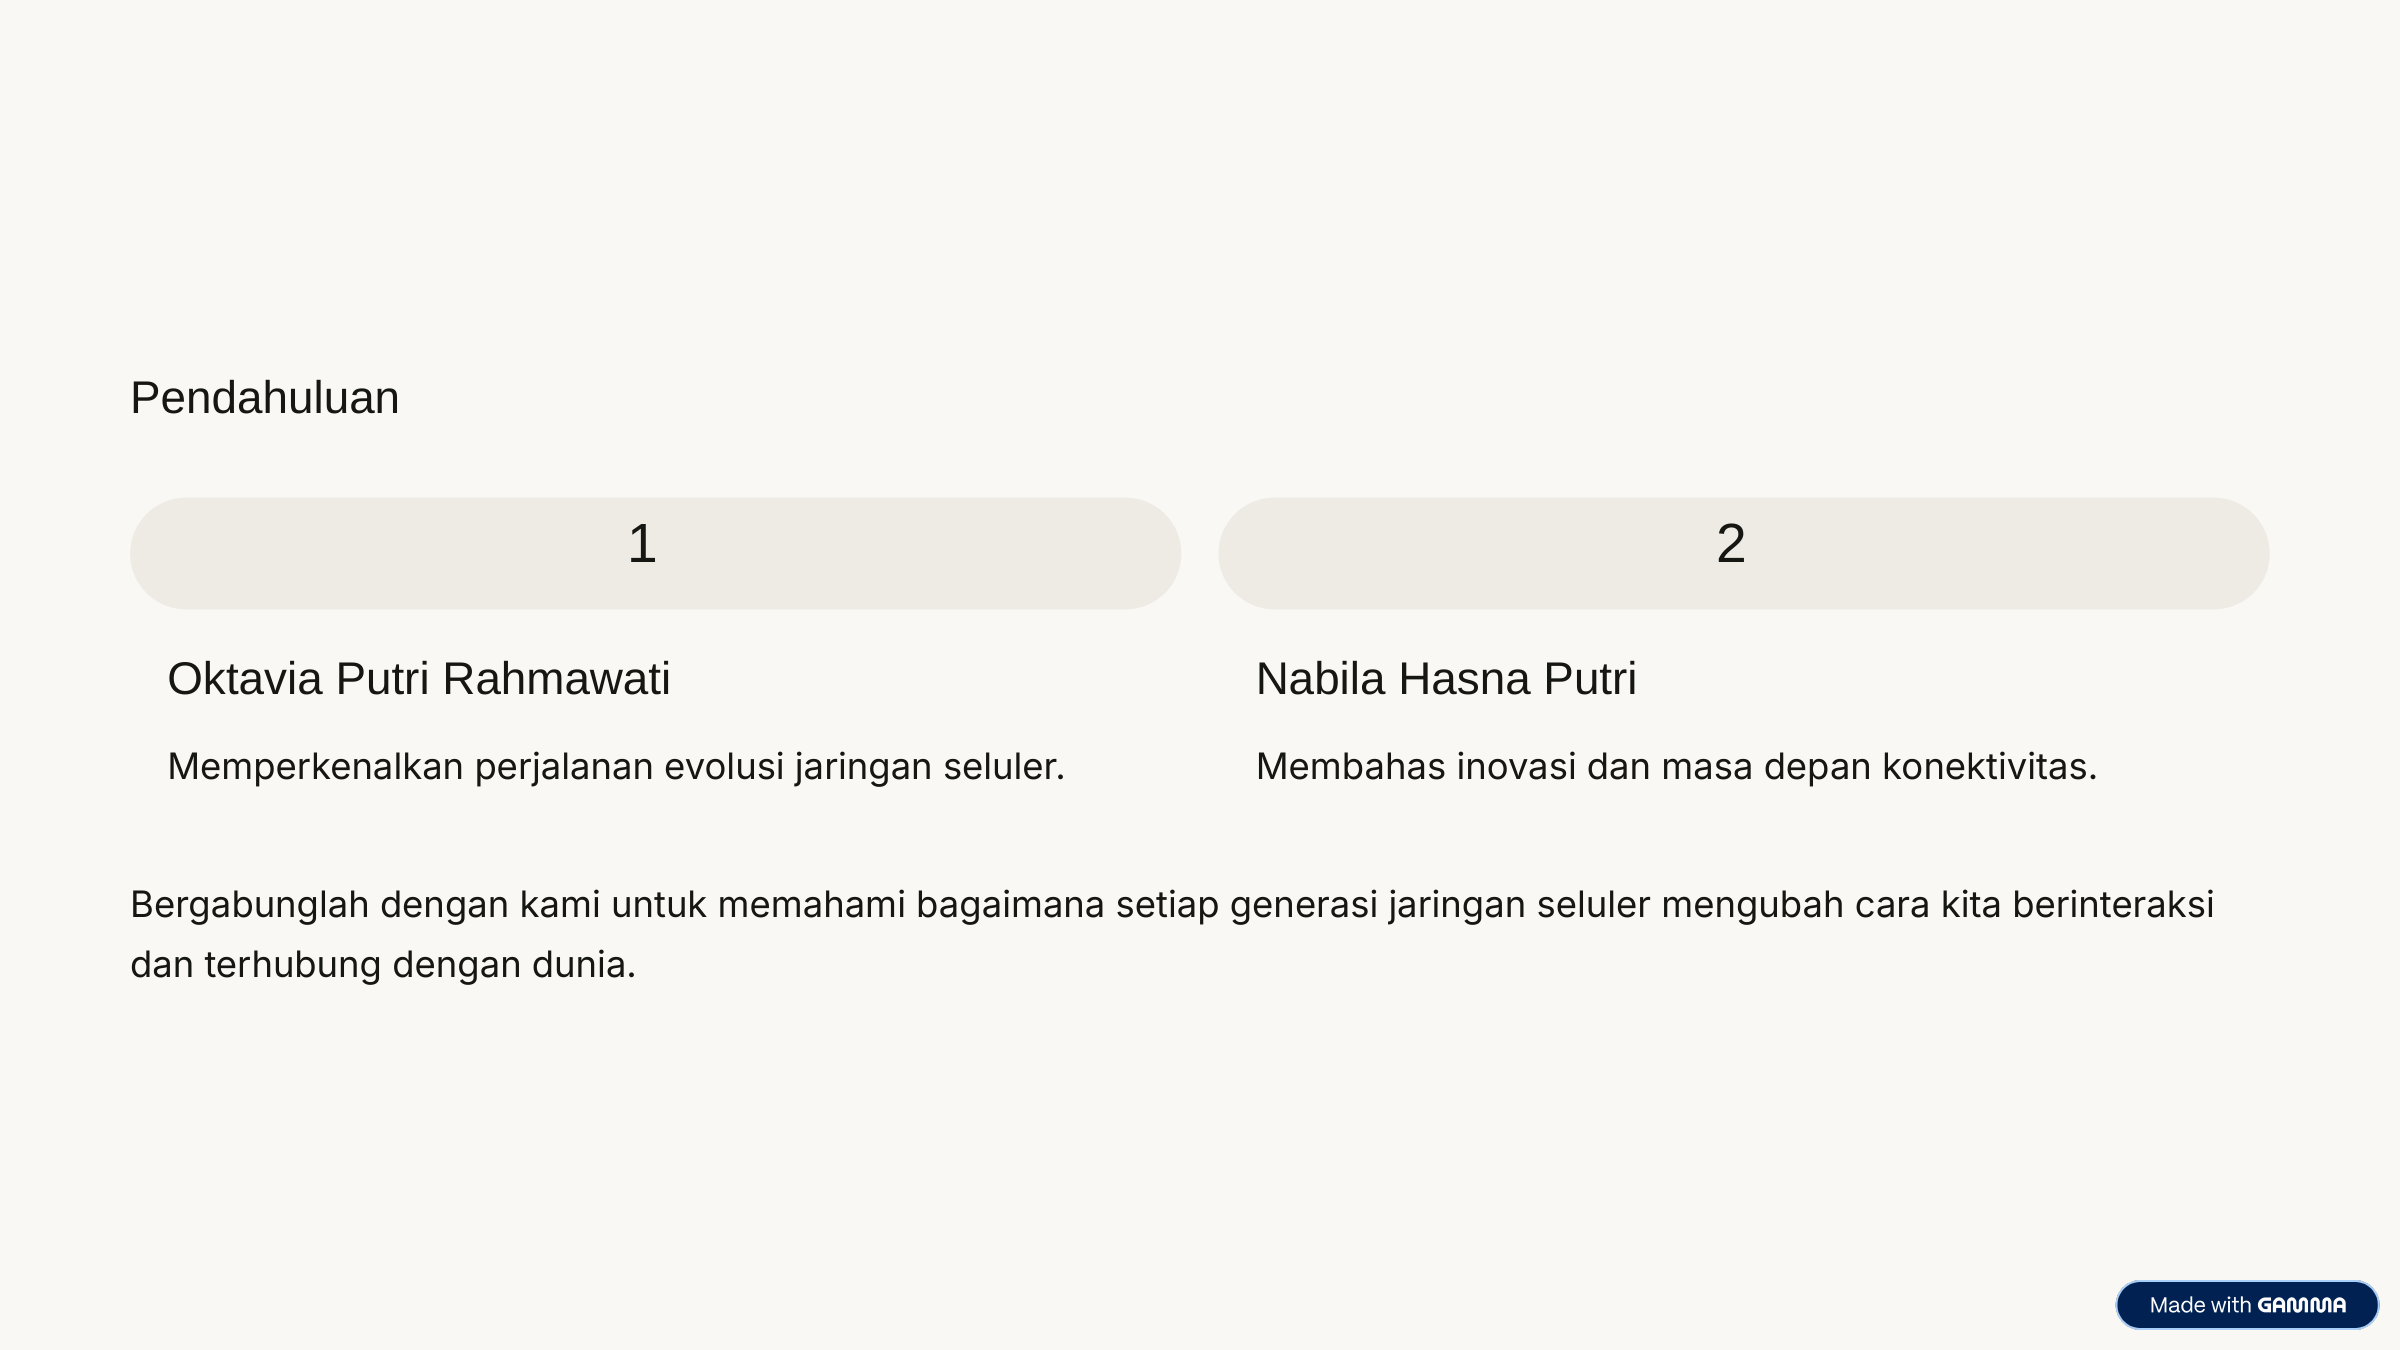

Pendahuluan

1
2
Oktavia Putri Rahmawati
Nabila Hasna Putri
Memperkenalkan perjalanan evolusi jaringan seluler.
Membahas inovasi dan masa depan konektivitas.
Bergabunglah dengan kami untuk memahami bagaimana setiap generasi jaringan seluler mengubah cara kita berinteraksi dan terhubung dengan dunia.